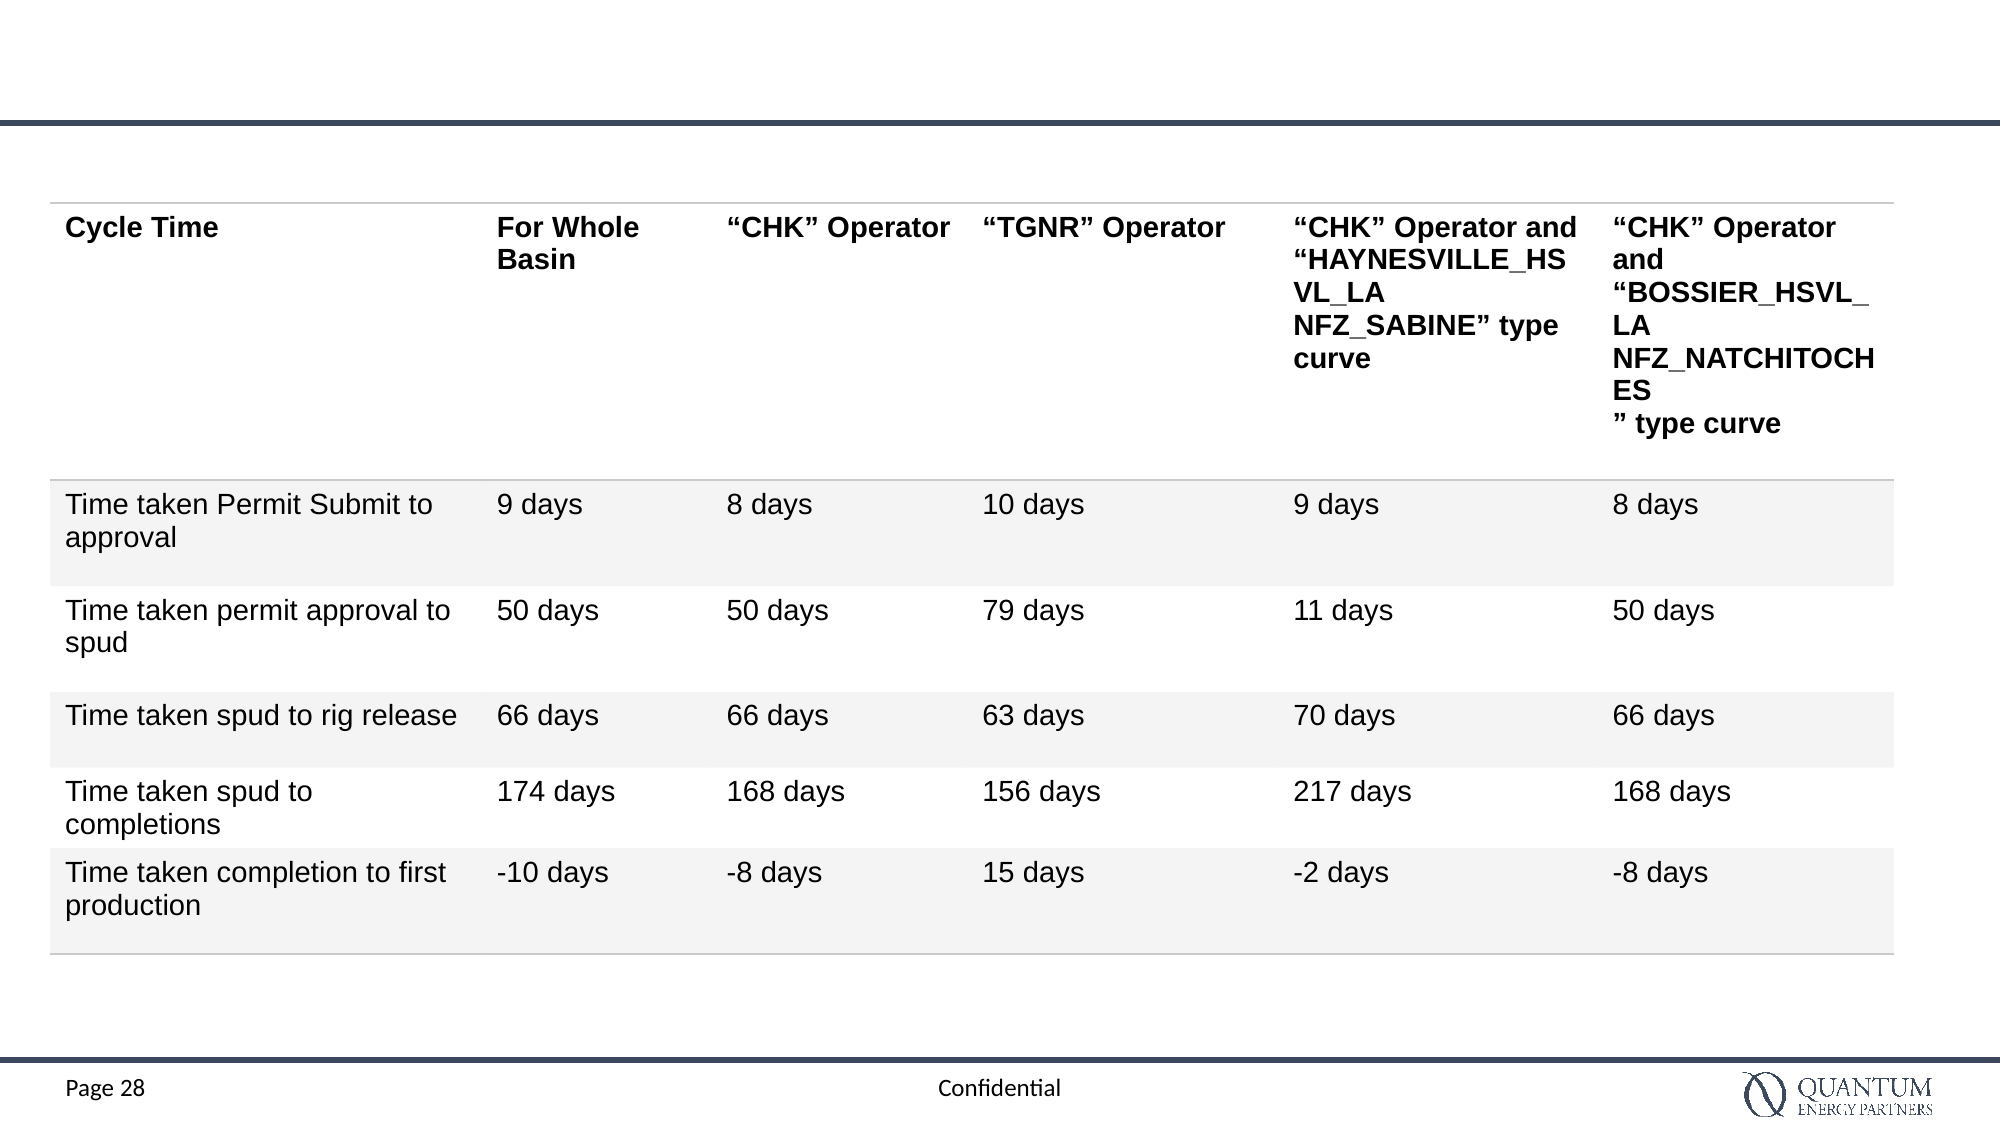

#
| Cycle Time | For Whole Basin | “CHK” Operator | “TGNR” Operator | “CHK” Operator and “HAYNESVILLE\_HSVL\_LA NFZ\_SABINE” type curve | “CHK” Operator and “BOSSIER\_HSVL\_LA NFZ\_NATCHITOCHES ” type curve |
| --- | --- | --- | --- | --- | --- |
| Time taken Permit Submit to approval | 9 days | 8 days | 10 days | 9 days | 8 days |
| Time taken permit approval to spud | 50 days | 50 days | 79 days | 11 days | 50 days |
| Time taken spud to rig release | 66 days | 66 days | 63 days | 70 days | 66 days |
| Time taken spud to completions | 174 days | 168 days | 156 days | 217 days | 168 days |
| Time taken completion to first production | -10 days | -8 days | 15 days | -2 days | -8 days |